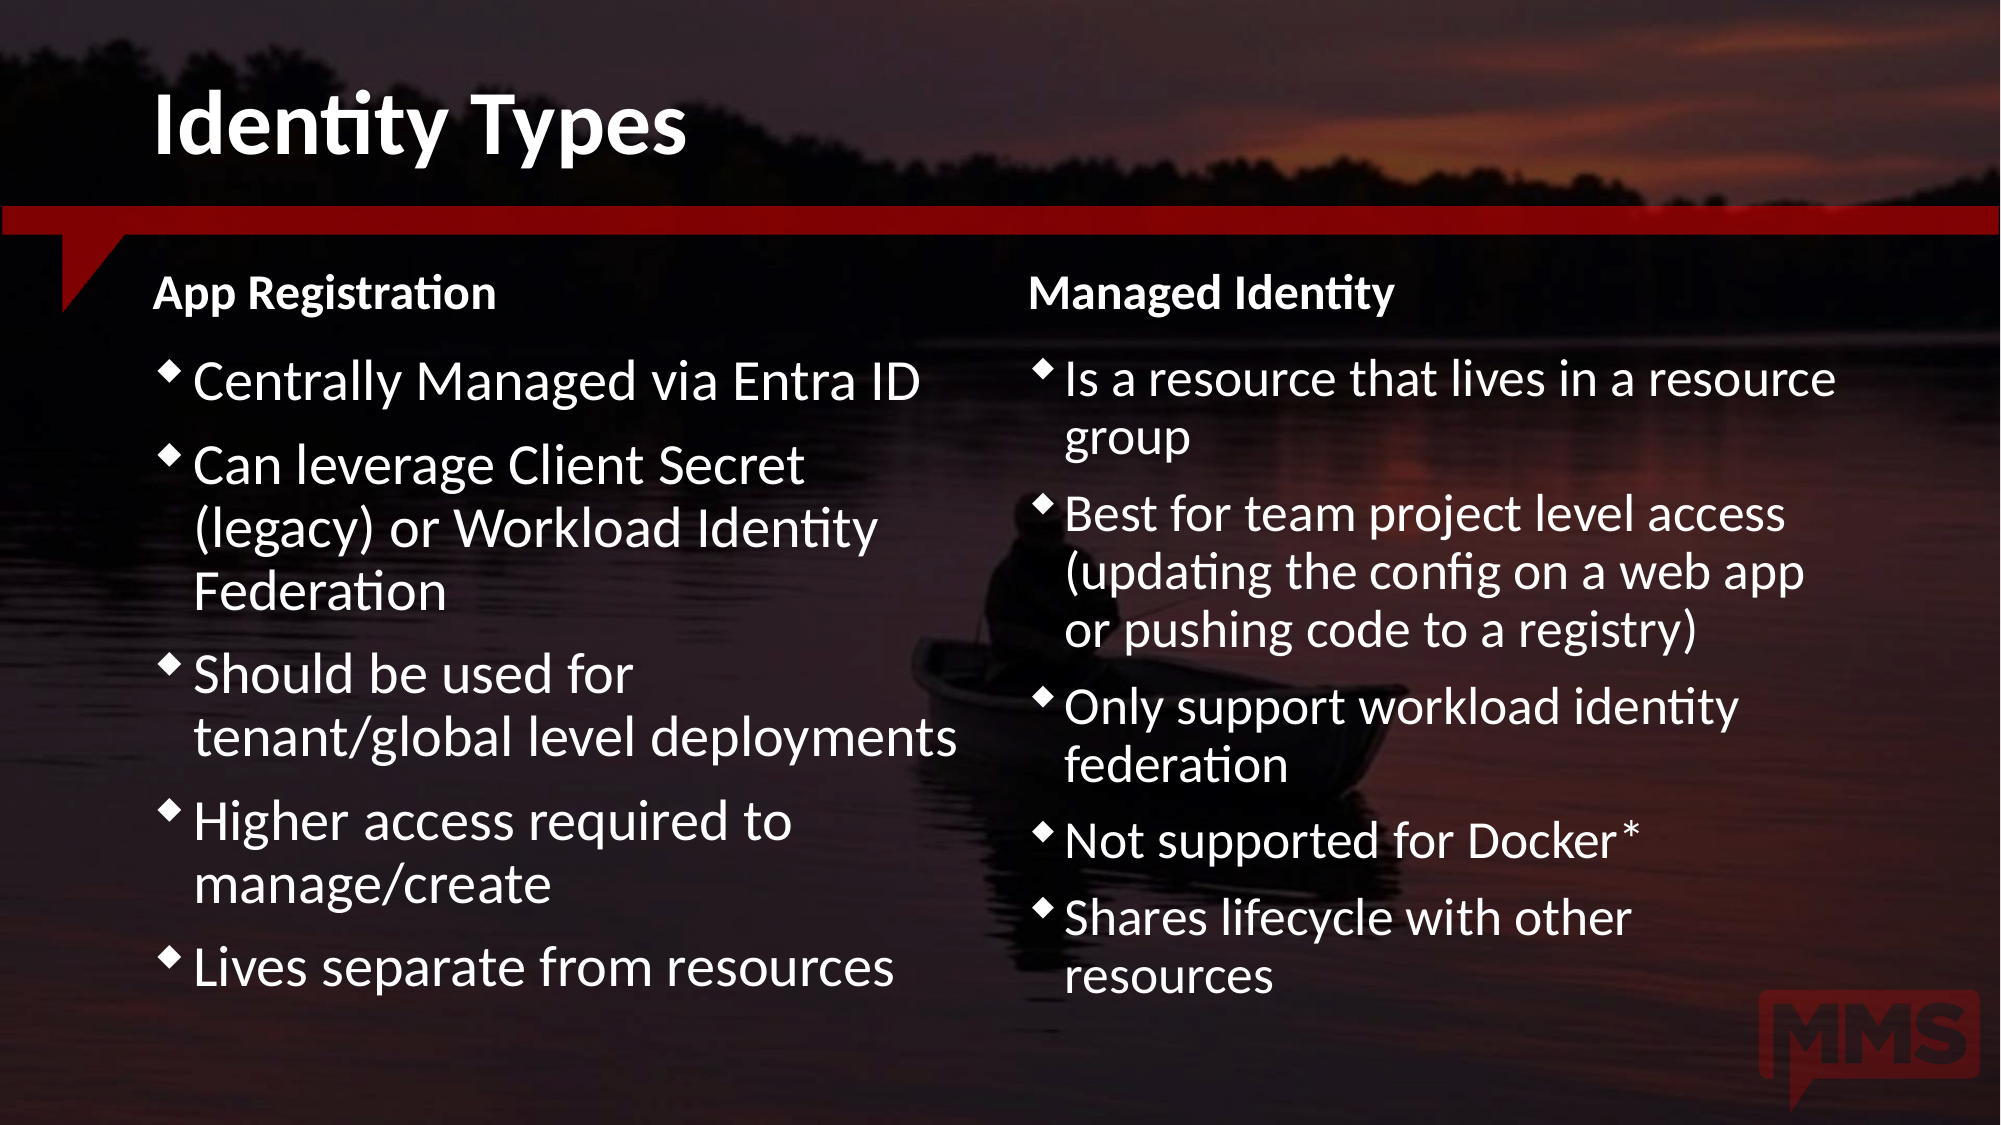

# Identity Types
App Registration
Managed Identity
Centrally Managed via Entra ID
Can leverage Client Secret (legacy) or Workload Identity Federation
Should be used for tenant/global level deployments
Higher access required to manage/create
Lives separate from resources
Is a resource that lives in a resource group
Best for team project level access (updating the config on a web app or pushing code to a registry)
Only support workload identity federation
Not supported for Docker*
Shares lifecycle with other resources